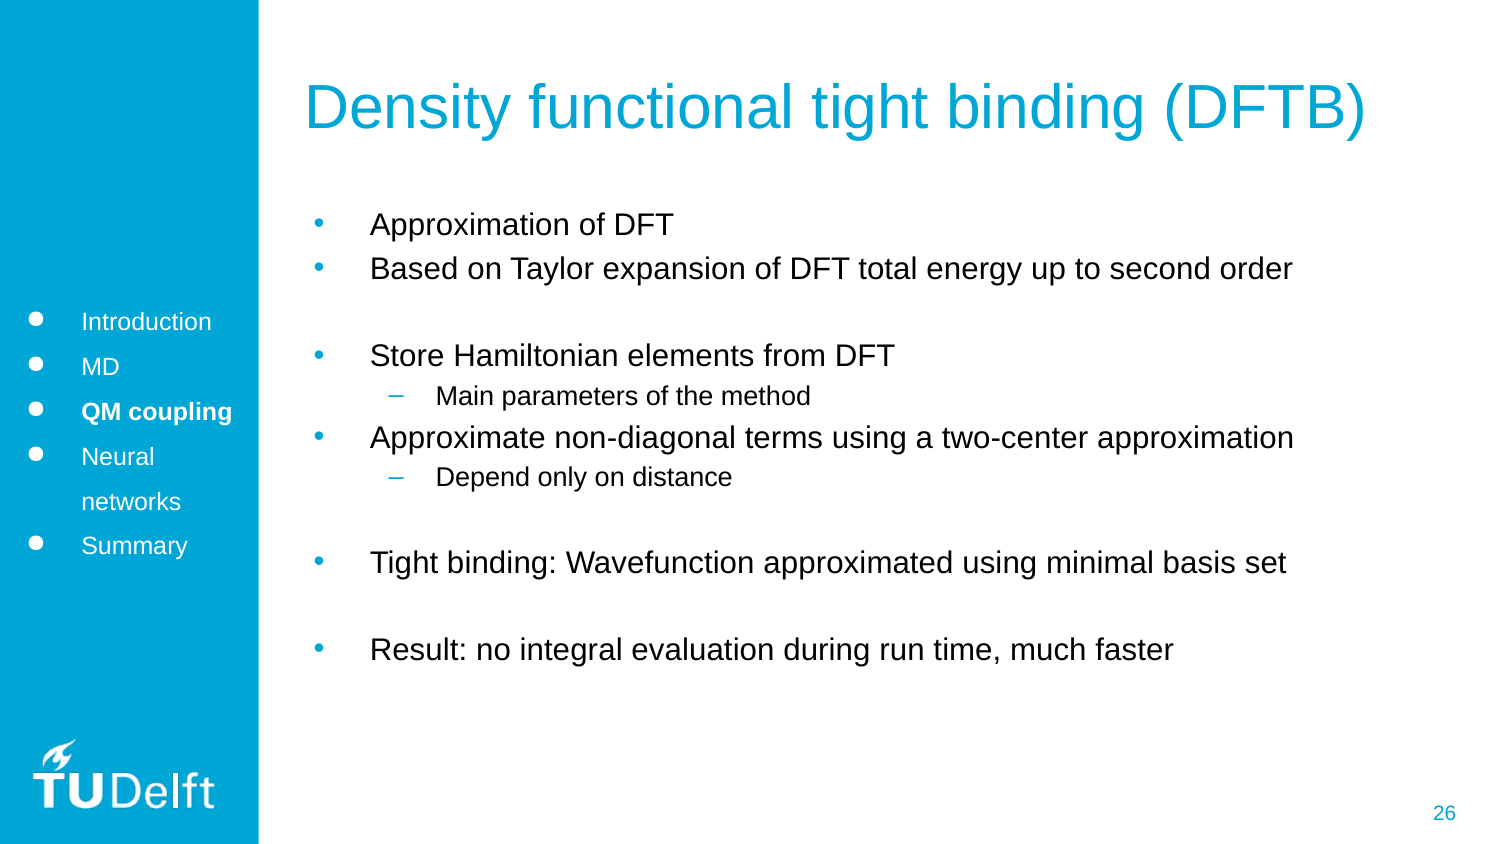

# Density functional tight binding (DFTB)
Approximation of DFT
Based on Taylor expansion of DFT total energy up to second order

Store Hamiltonian elements from DFT
Main parameters of the method
Approximate non-diagonal terms using a two-center approximation
Depend only on distance

Tight binding: Wavefunction approximated using minimal basis set

Result: no integral evaluation during run time, much faster

Introduction
MD
QM coupling
Neural networks
Summary